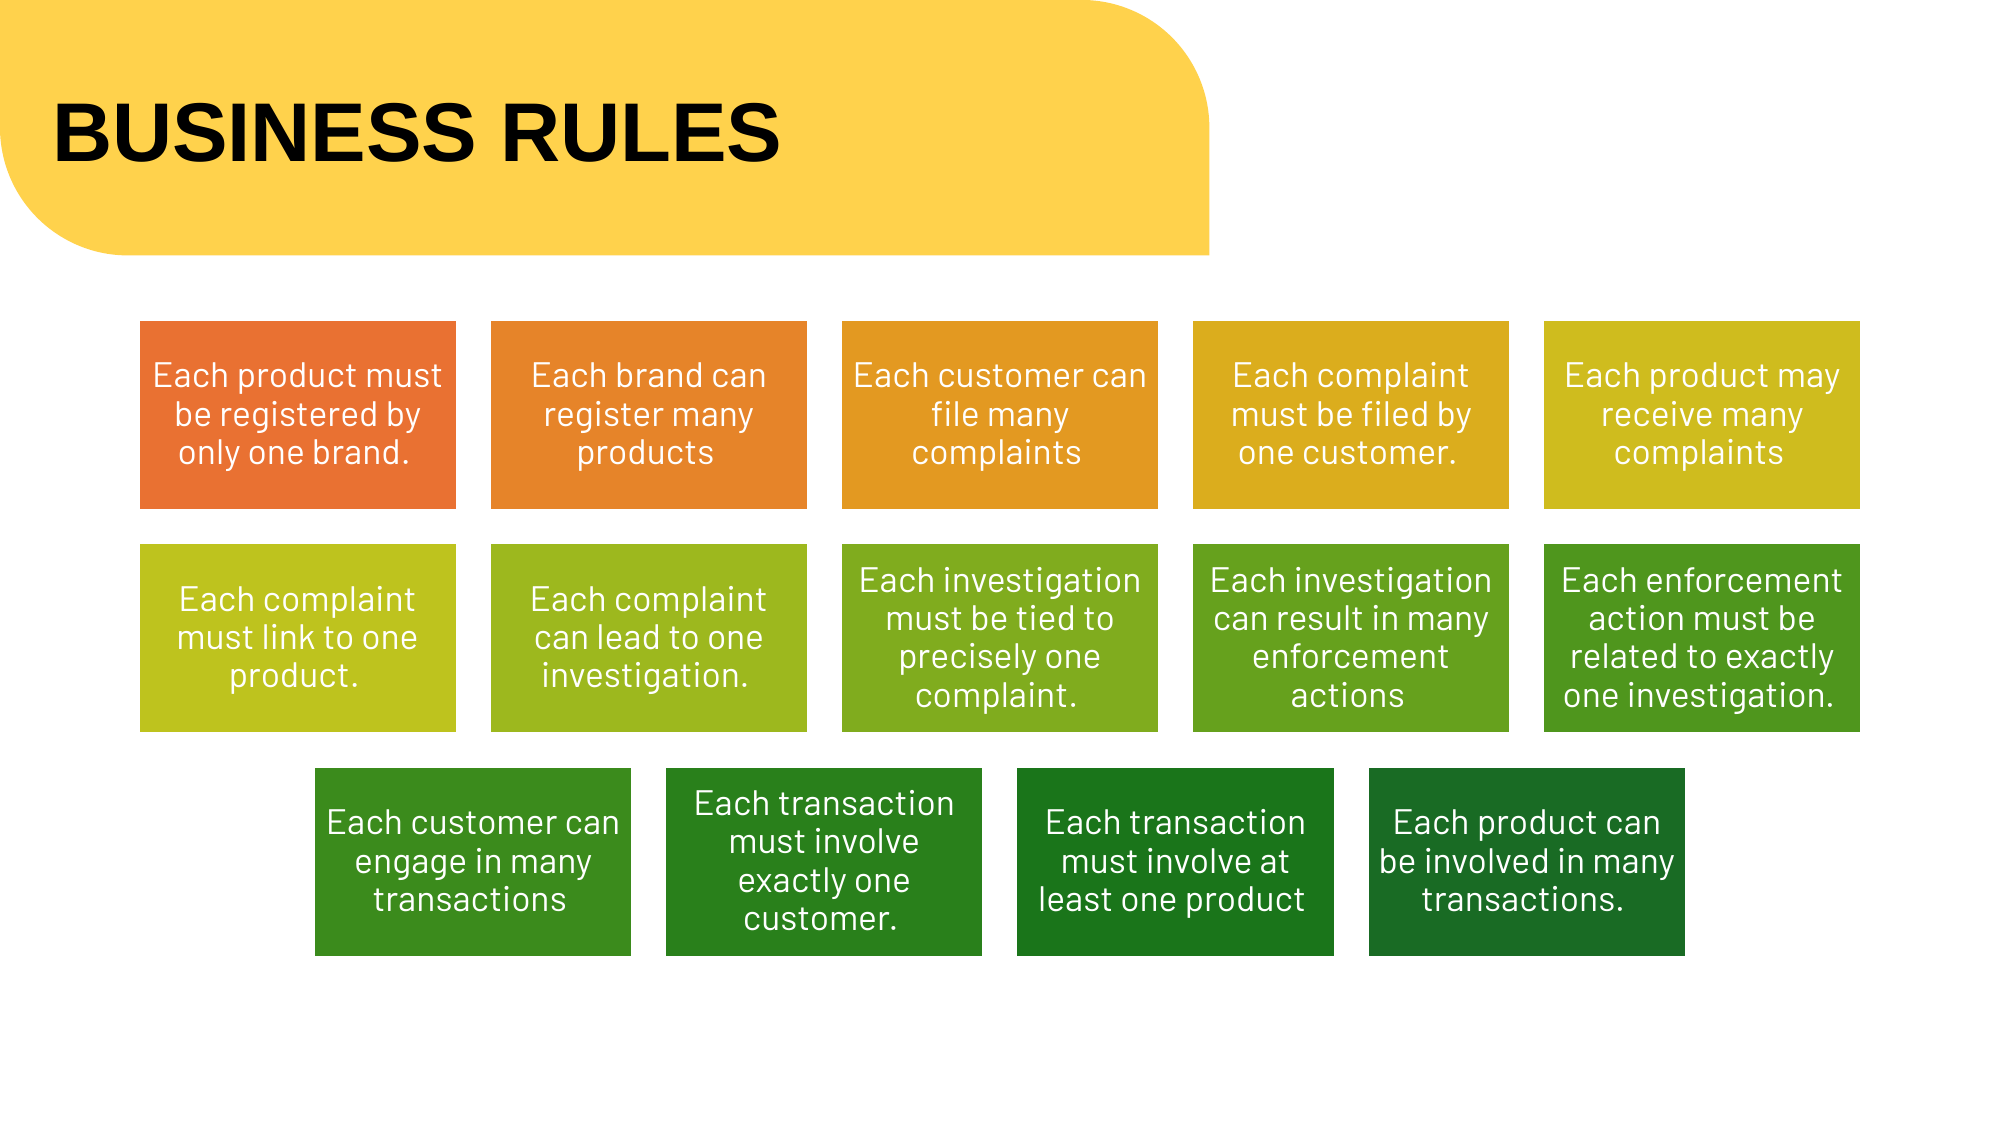

BUSINESS RULES
Each product must be registered by only one brand.
Each brand can register many products
Each customer can file many complaints
Each complaint must be filed by one customer.
Each product may receive many complaints
Each complaint must link to one product.
Each complaint can lead to one investigation.
Each investigation must be tied to precisely one complaint.
Each investigation can result in many enforcement actions
Each enforcement action must be related to exactly one investigation.
Each customer can engage in many transactions
Each transaction must involve exactly one customer.
Each transaction must involve at least one product
Each product can be involved in many transactions.